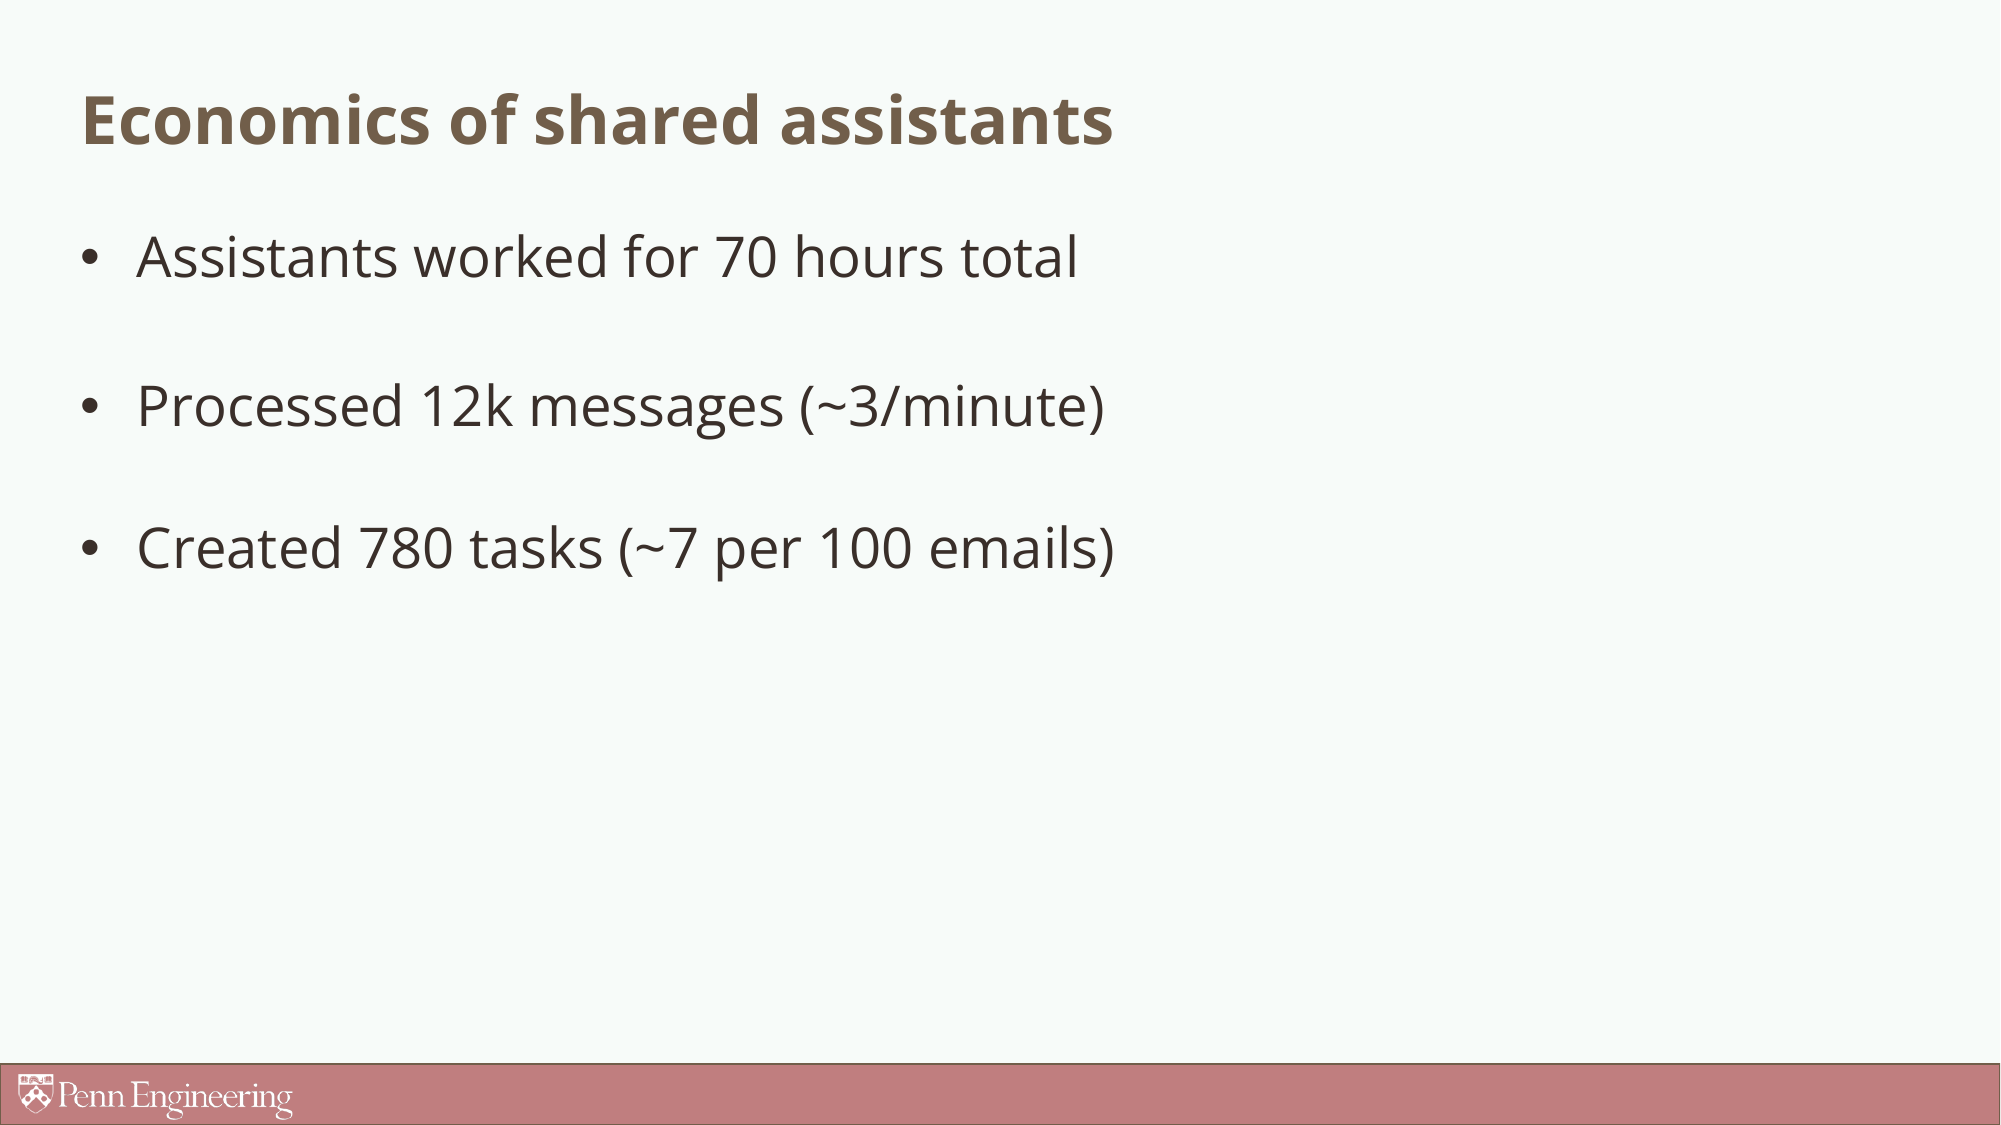

# Economics of shared assistants
Assistants worked for 70 hours total
Processed 12k messages (~3/minute)
Created 780 tasks (~7 per 100 emails)